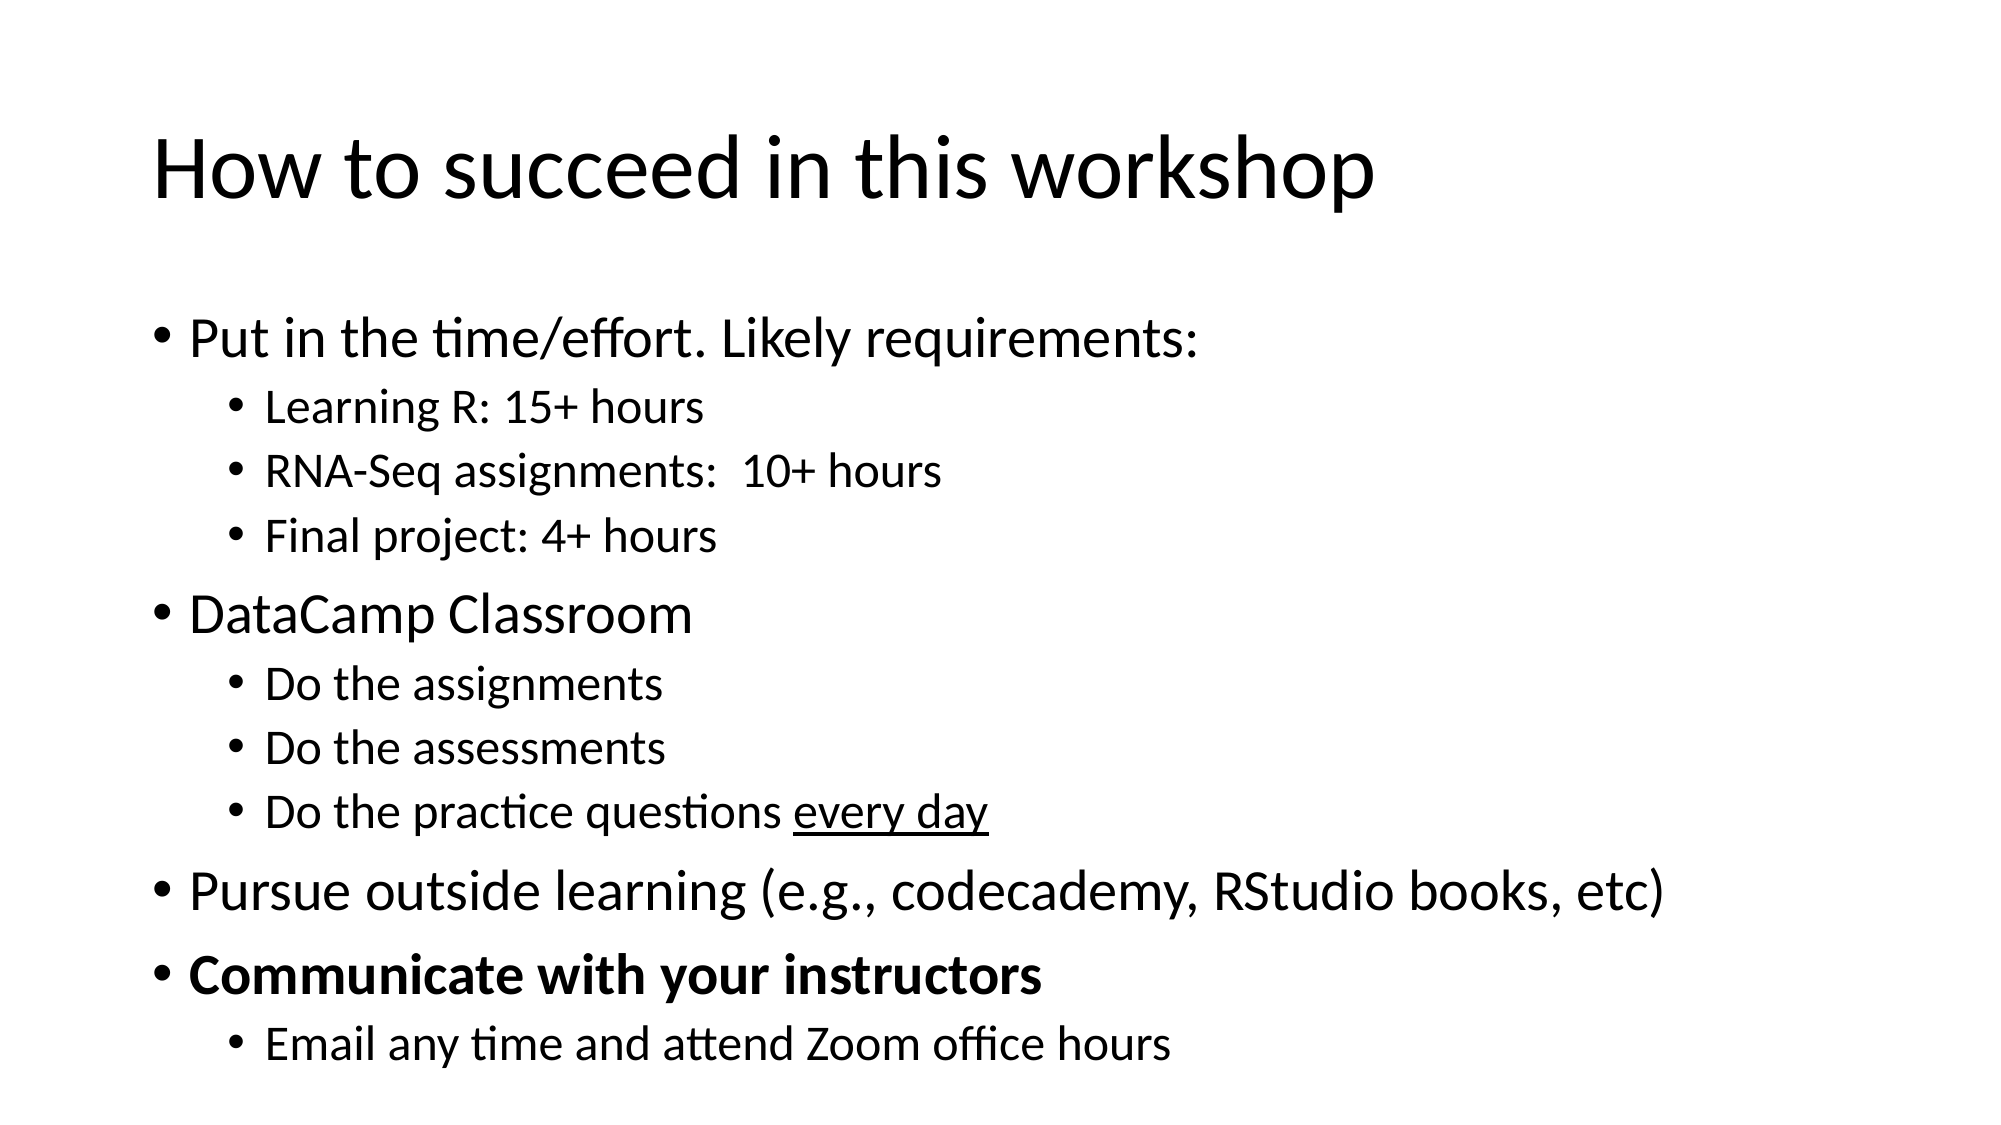

# How to succeed in this workshop
Put in the time/effort. Likely requirements:
Learning R: 15+ hours
RNA-Seq assignments:  10+ hours
Final project: 4+ hours
DataCamp Classroom
Do the assignments
Do the assessments
Do the practice questions every day
Pursue outside learning (e.g., codecademy, RStudio books, etc)
Communicate with your instructors
Email any time and attend Zoom office hours